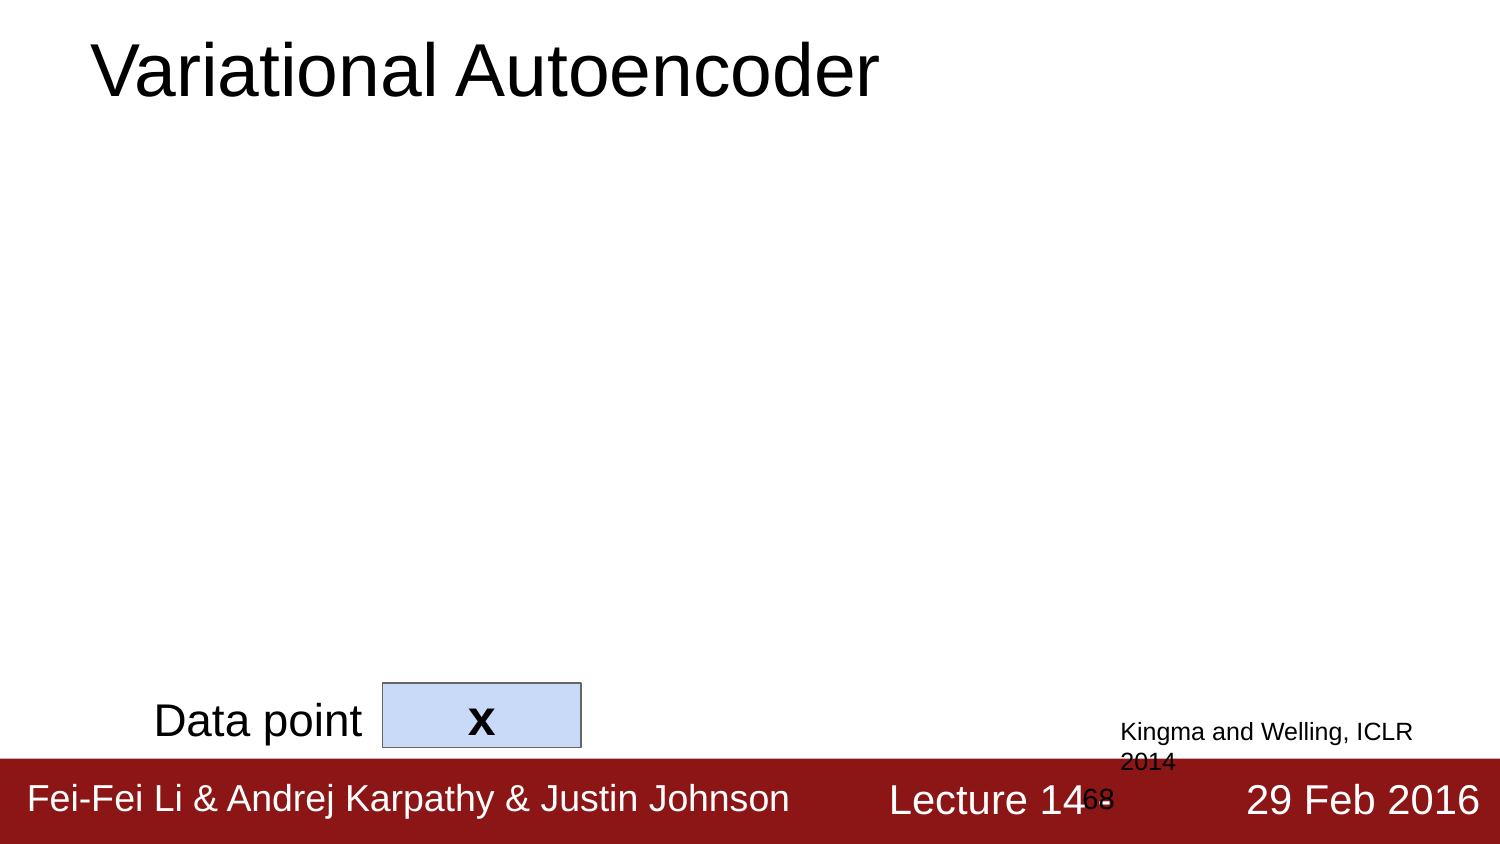

# Variational Autoencoder
Data point
x
Kingma and Welling, ICLR 2014
68